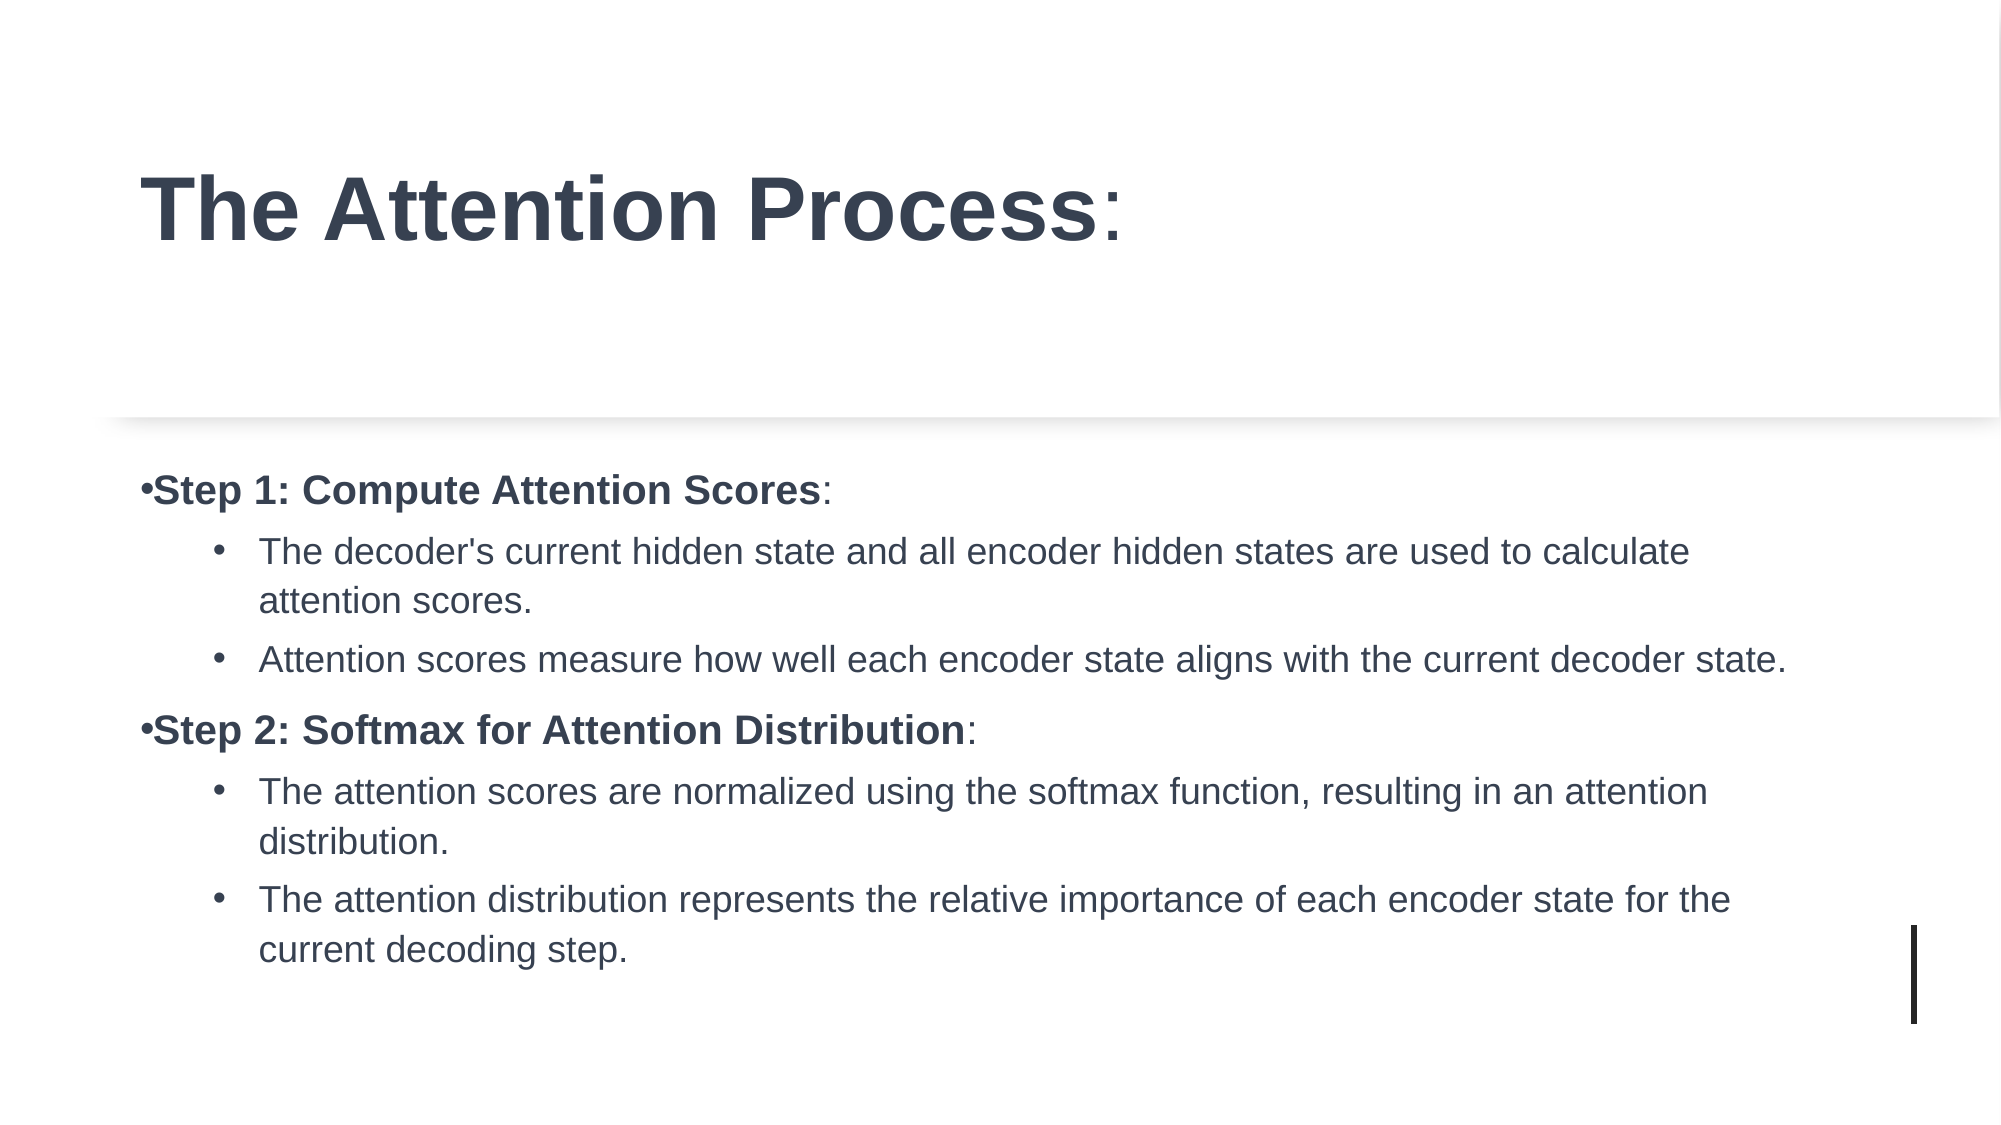

# The Attention Process:
Step 1: Compute Attention Scores:
The decoder's current hidden state and all encoder hidden states are used to calculate attention scores.
Attention scores measure how well each encoder state aligns with the current decoder state.
Step 2: Softmax for Attention Distribution:
The attention scores are normalized using the softmax function, resulting in an attention distribution.
The attention distribution represents the relative importance of each encoder state for the current decoding step.